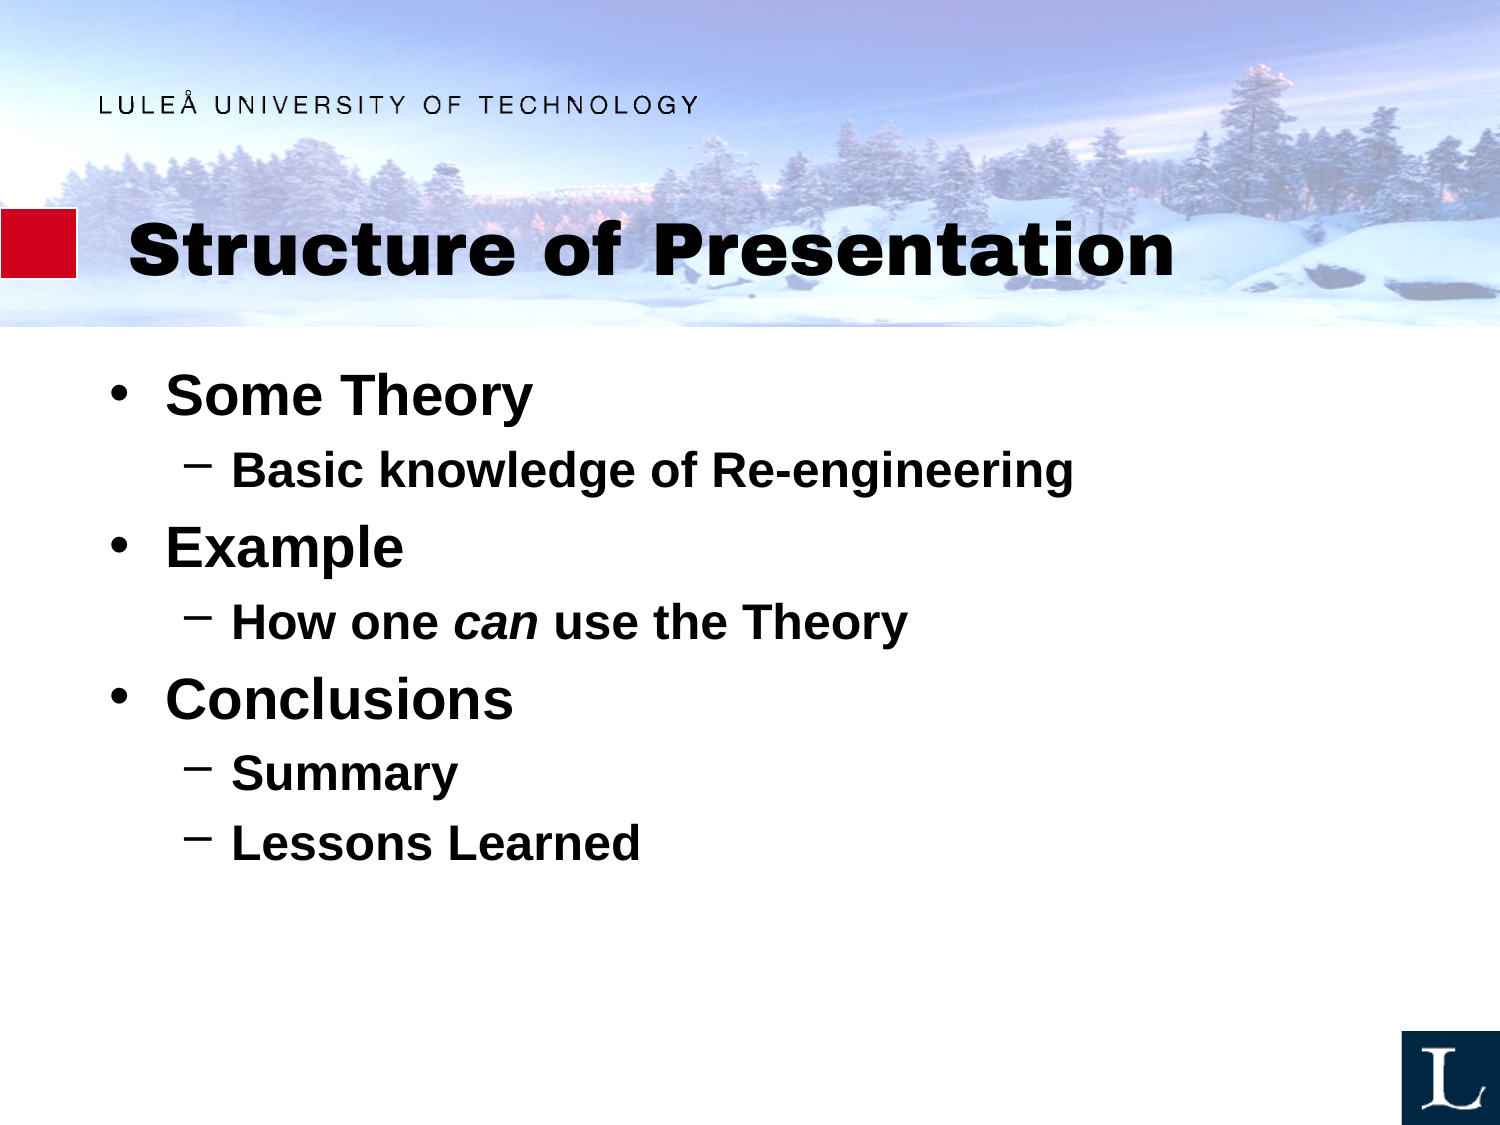

# Structure of Presentation
Some Theory
Basic knowledge of Re-engineering
Example
How one can use the Theory
Conclusions
Summary
Lessons Learned